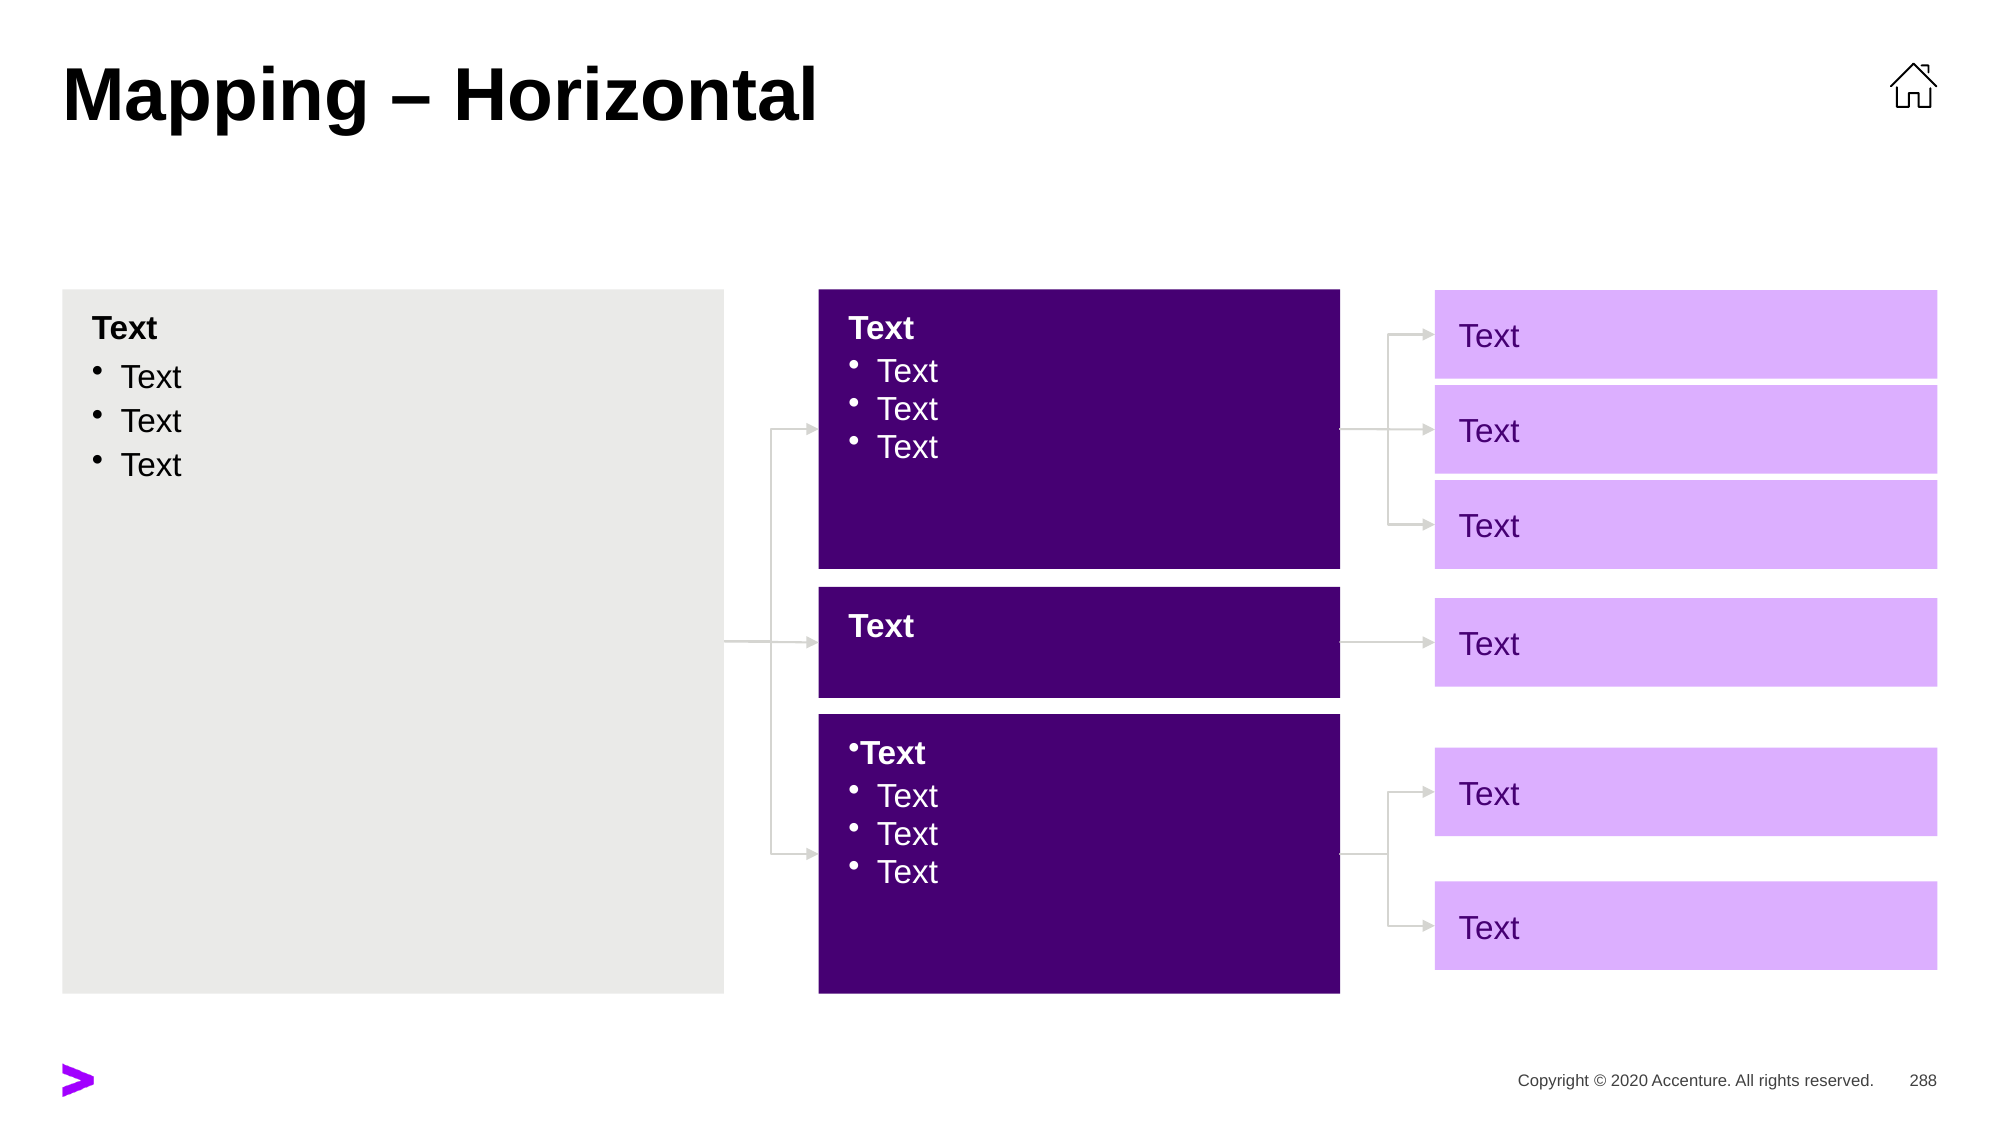

# Mapping – Horizontal

Text
Text
Text
Text
Text
Text
Text
Text
Text
Text
Text
Text
Text
Text
Text
Text
Text
Text
Text